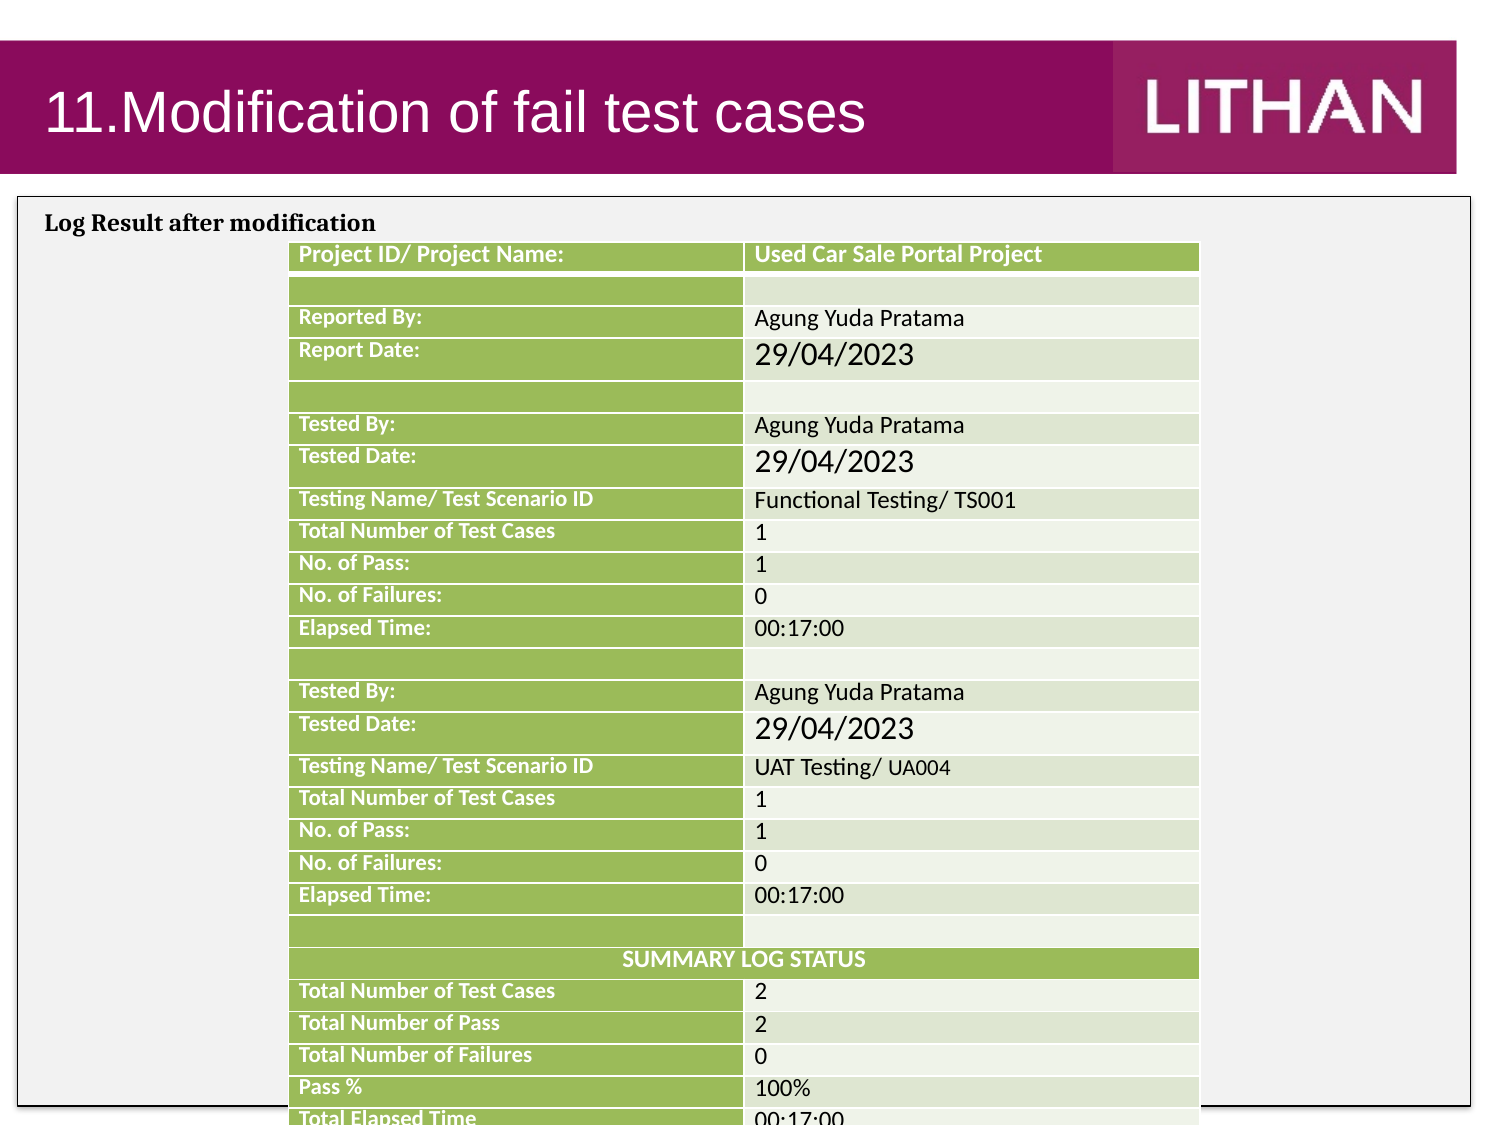

# 11.Modification of fail test cases

Log Result after modification

| Project ID/ Project Name: | Used Car Sale Portal Project |
| --- | --- |
|  |  |
| Reported By: | Agung Yuda Pratama |
| Report Date: | 29/04/2023 |
|  |  |
| Tested By: | Agung Yuda Pratama |
| Tested Date: | 29/04/2023 |
| Testing Name/ Test Scenario ID | Functional Testing/ TS001 |
| Total Number of Test Cases | 1 |
| No. of Pass: | 1 |
| No. of Failures: | 0 |
| Elapsed Time: | 00:17:00 |
|  |  |
| Tested By: | Agung Yuda Pratama |
| Tested Date: | 29/04/2023 |
| Testing Name/ Test Scenario ID | UAT Testing/ UA004 |
| Total Number of Test Cases | 1 |
| No. of Pass: | 1 |
| No. of Failures: | 0 |
| Elapsed Time: | 00:17:00 |
|  |  |
| SUMMARY LOG STATUS |  |
| Total Number of Test Cases | 2 |
| Total Number of Pass | 2 |
| Total Number of Failures | 0 |
| Pass % | 100% |
| Total Elapsed Time | 00:17:00 |